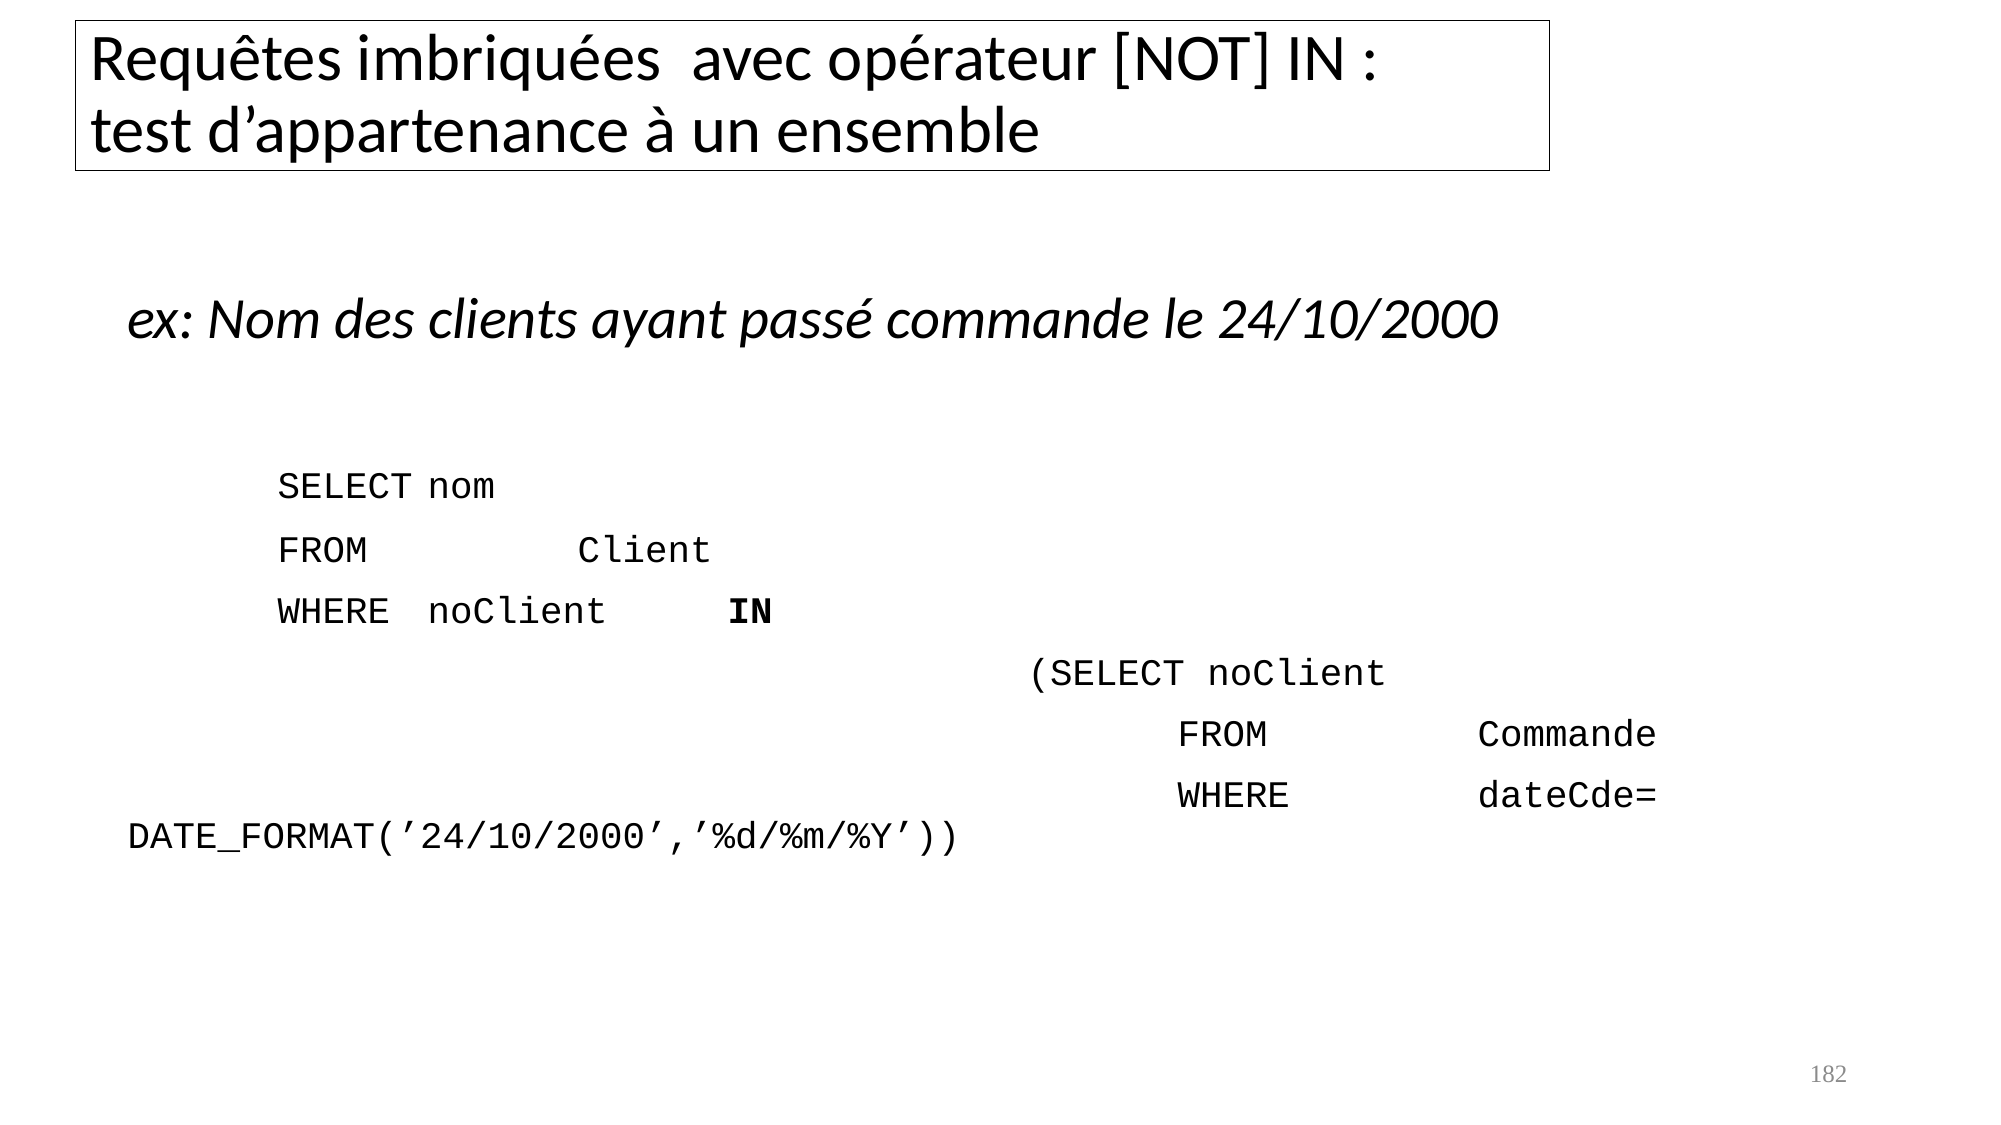

# Requêtes imbriquées  avec opérateur [NOT] IN : test d’appartenance à un ensemble
ex: Nom des clients ayant passé commande le 24/10/2000

	SELECT	nom
	FROM		Client
	WHERE 	noClient 	IN
						(SELECT noClient
							FROM		Commande
							WHERE		dateCde= DATE_FORMAT(’24/10/2000’,’%d/%m/%Y’))

182